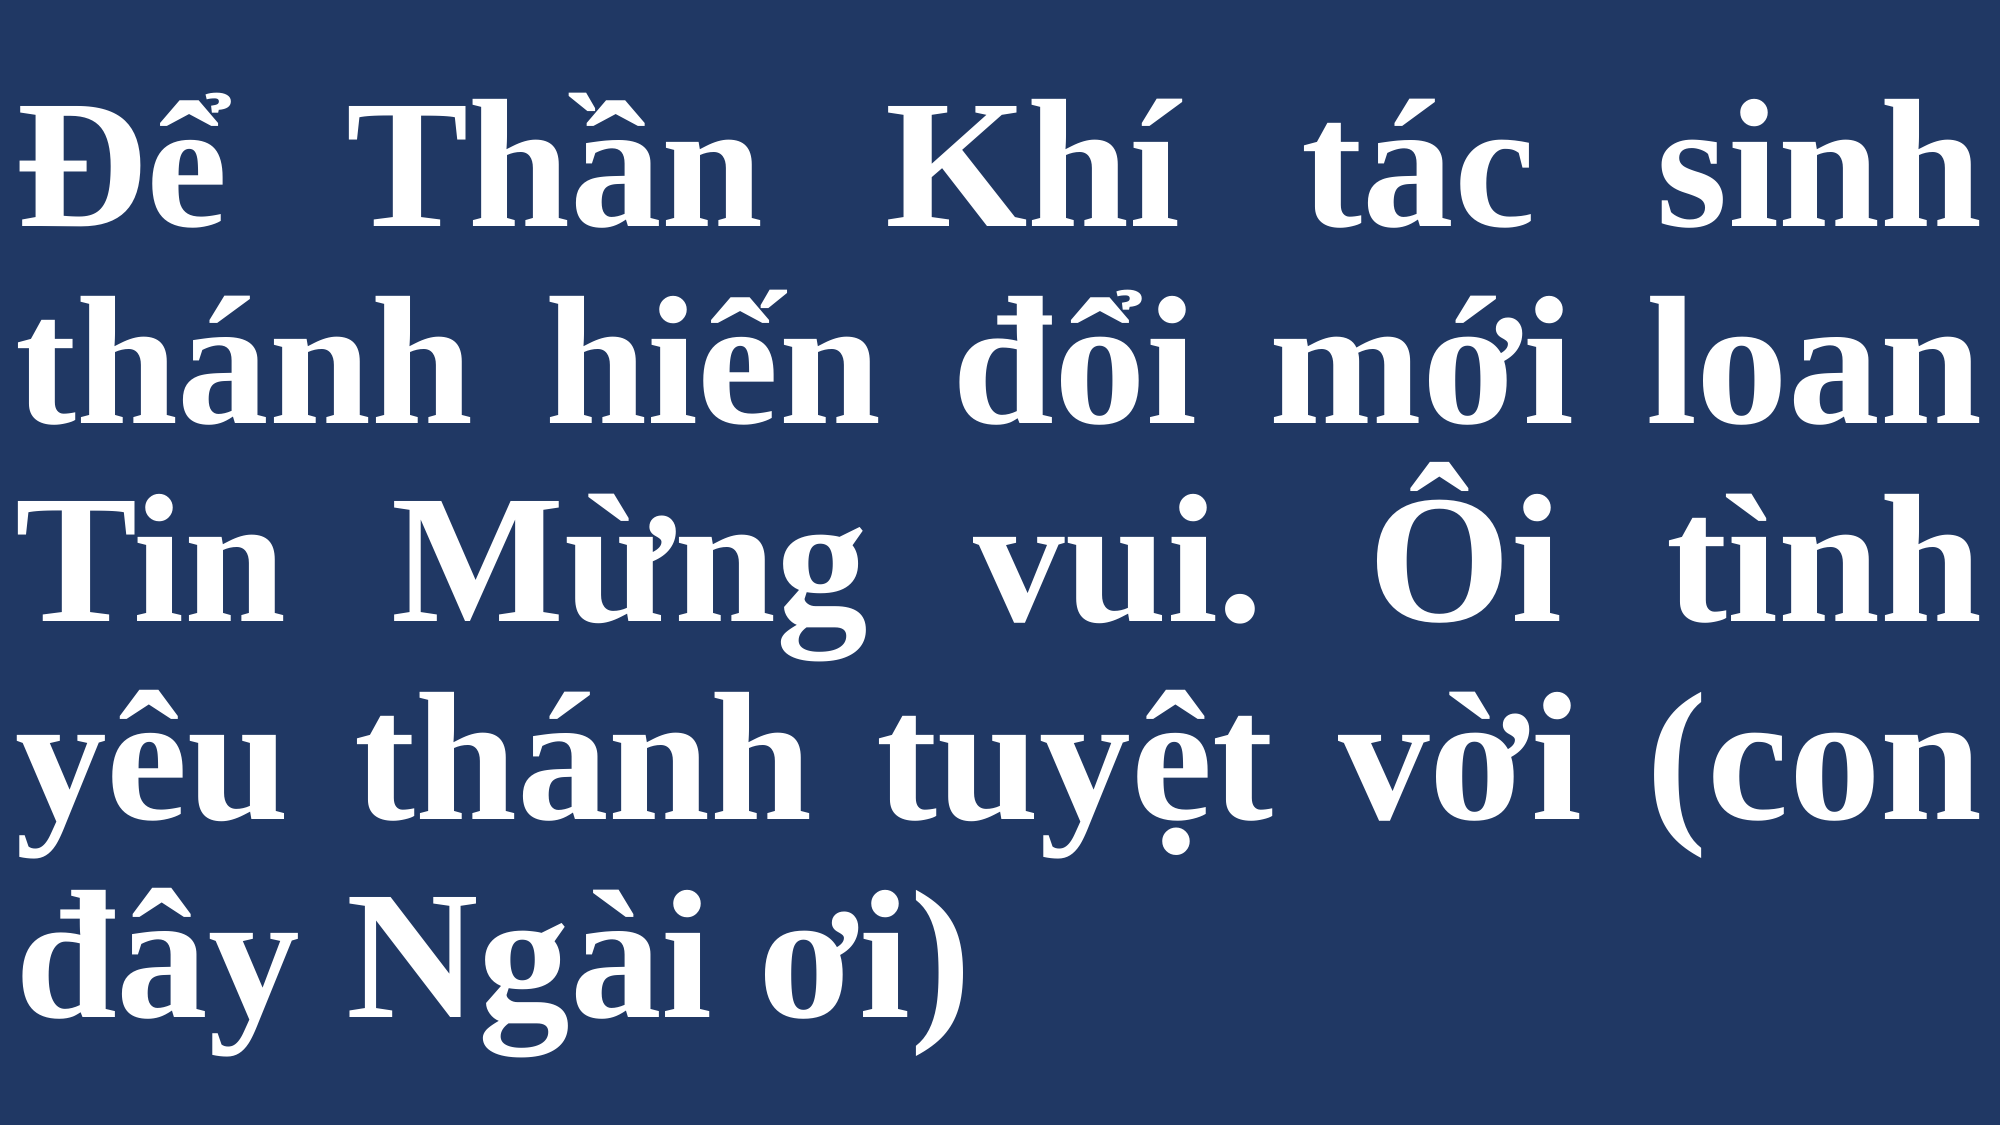

# Để Thần Khí tác sinh thánh hiến đổi mới loan Tin Mừng vui. Ôi tình yêu thánh tuyệt vời (con đây Ngài ơi)